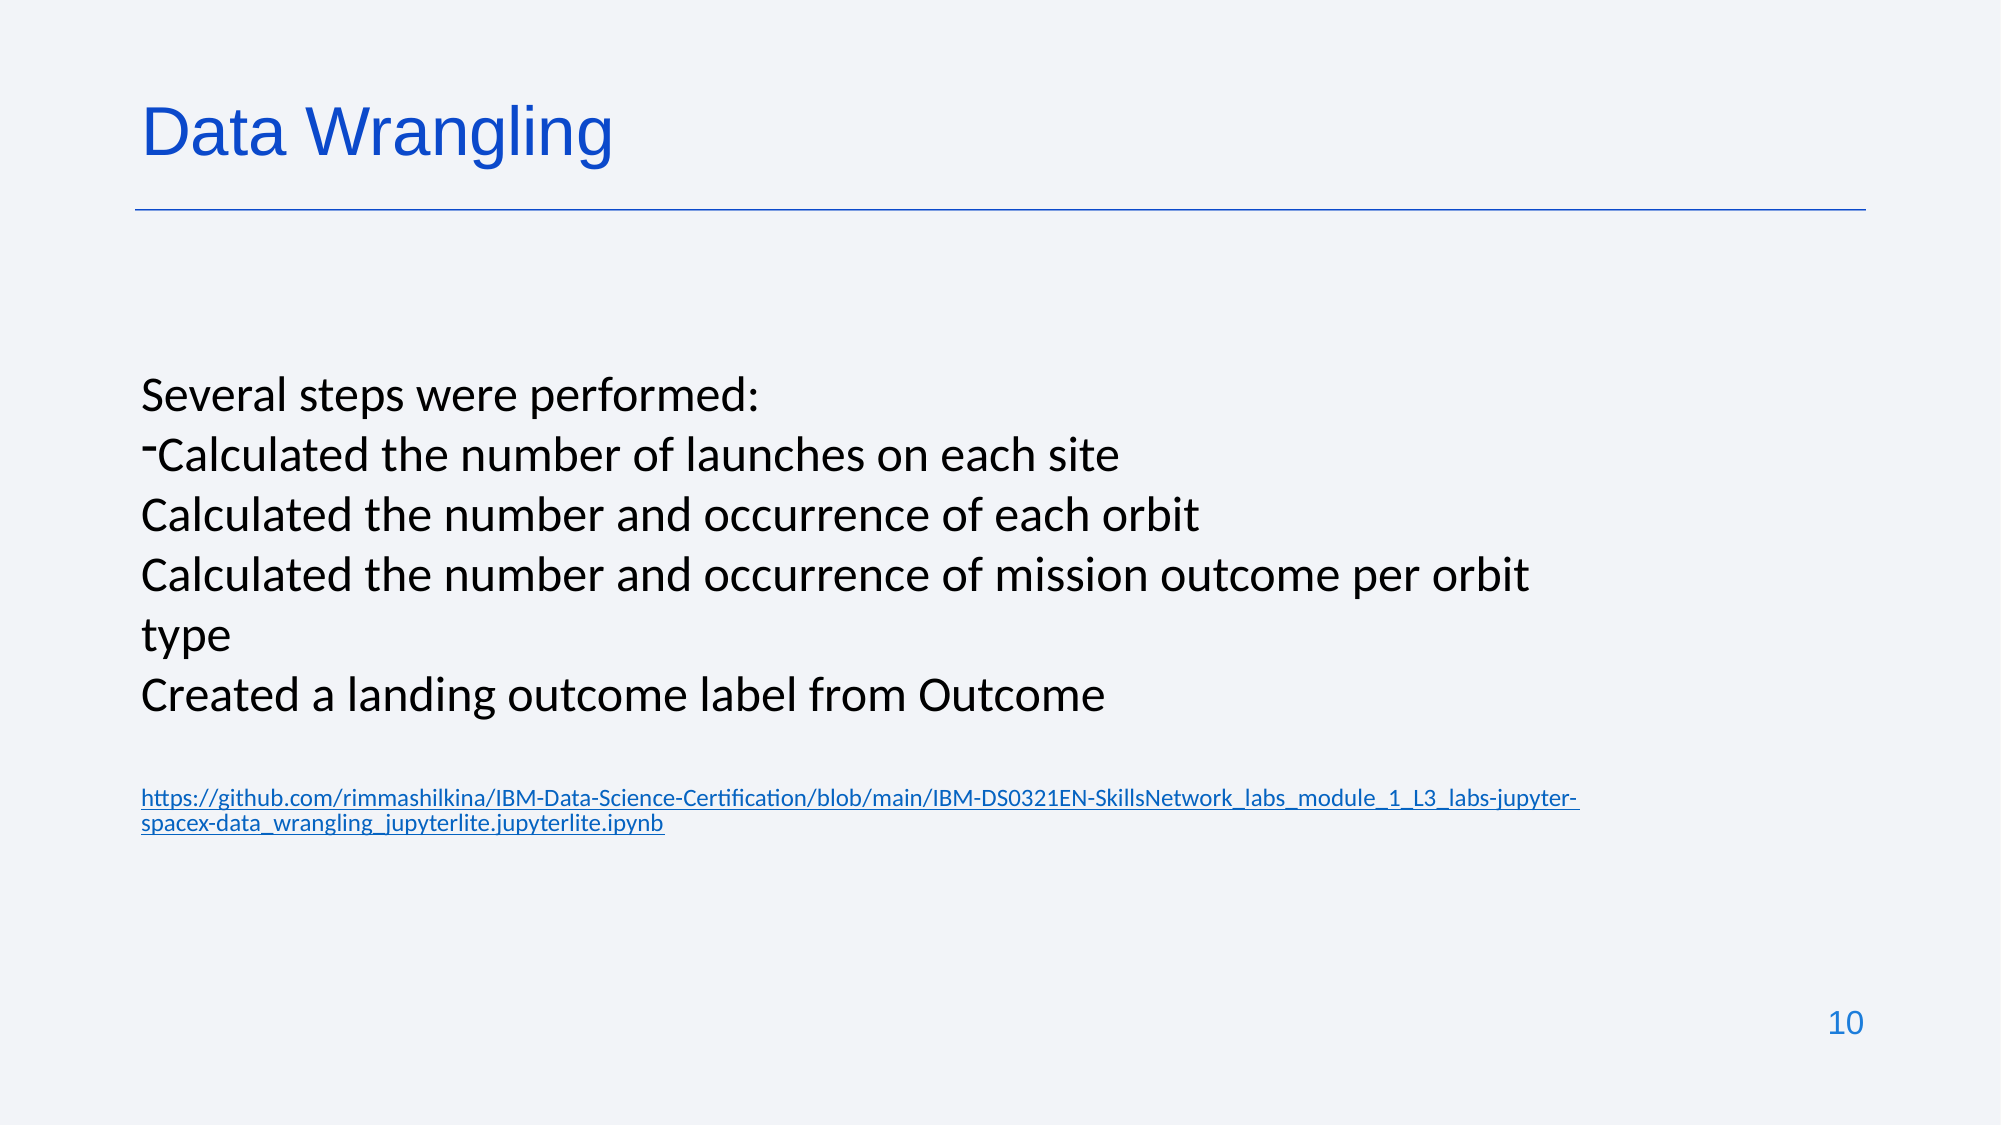

Data Wrangling

Several steps were performed:
Calculated the number of launches on each site
Calculated the number and occurrence of each orbit
Calculated the number and occurrence of mission outcome per orbit type
Created a landing outcome label from Outcome

https://github.com/rimmashilkina/IBM-Data-Science-Certification/blob/main/IBM-DS0321EN-SkillsNetwork_labs_module_1_L3_labs-jupyter-spacex-data_wrangling_jupyterlite.jupyterlite.ipynb

10